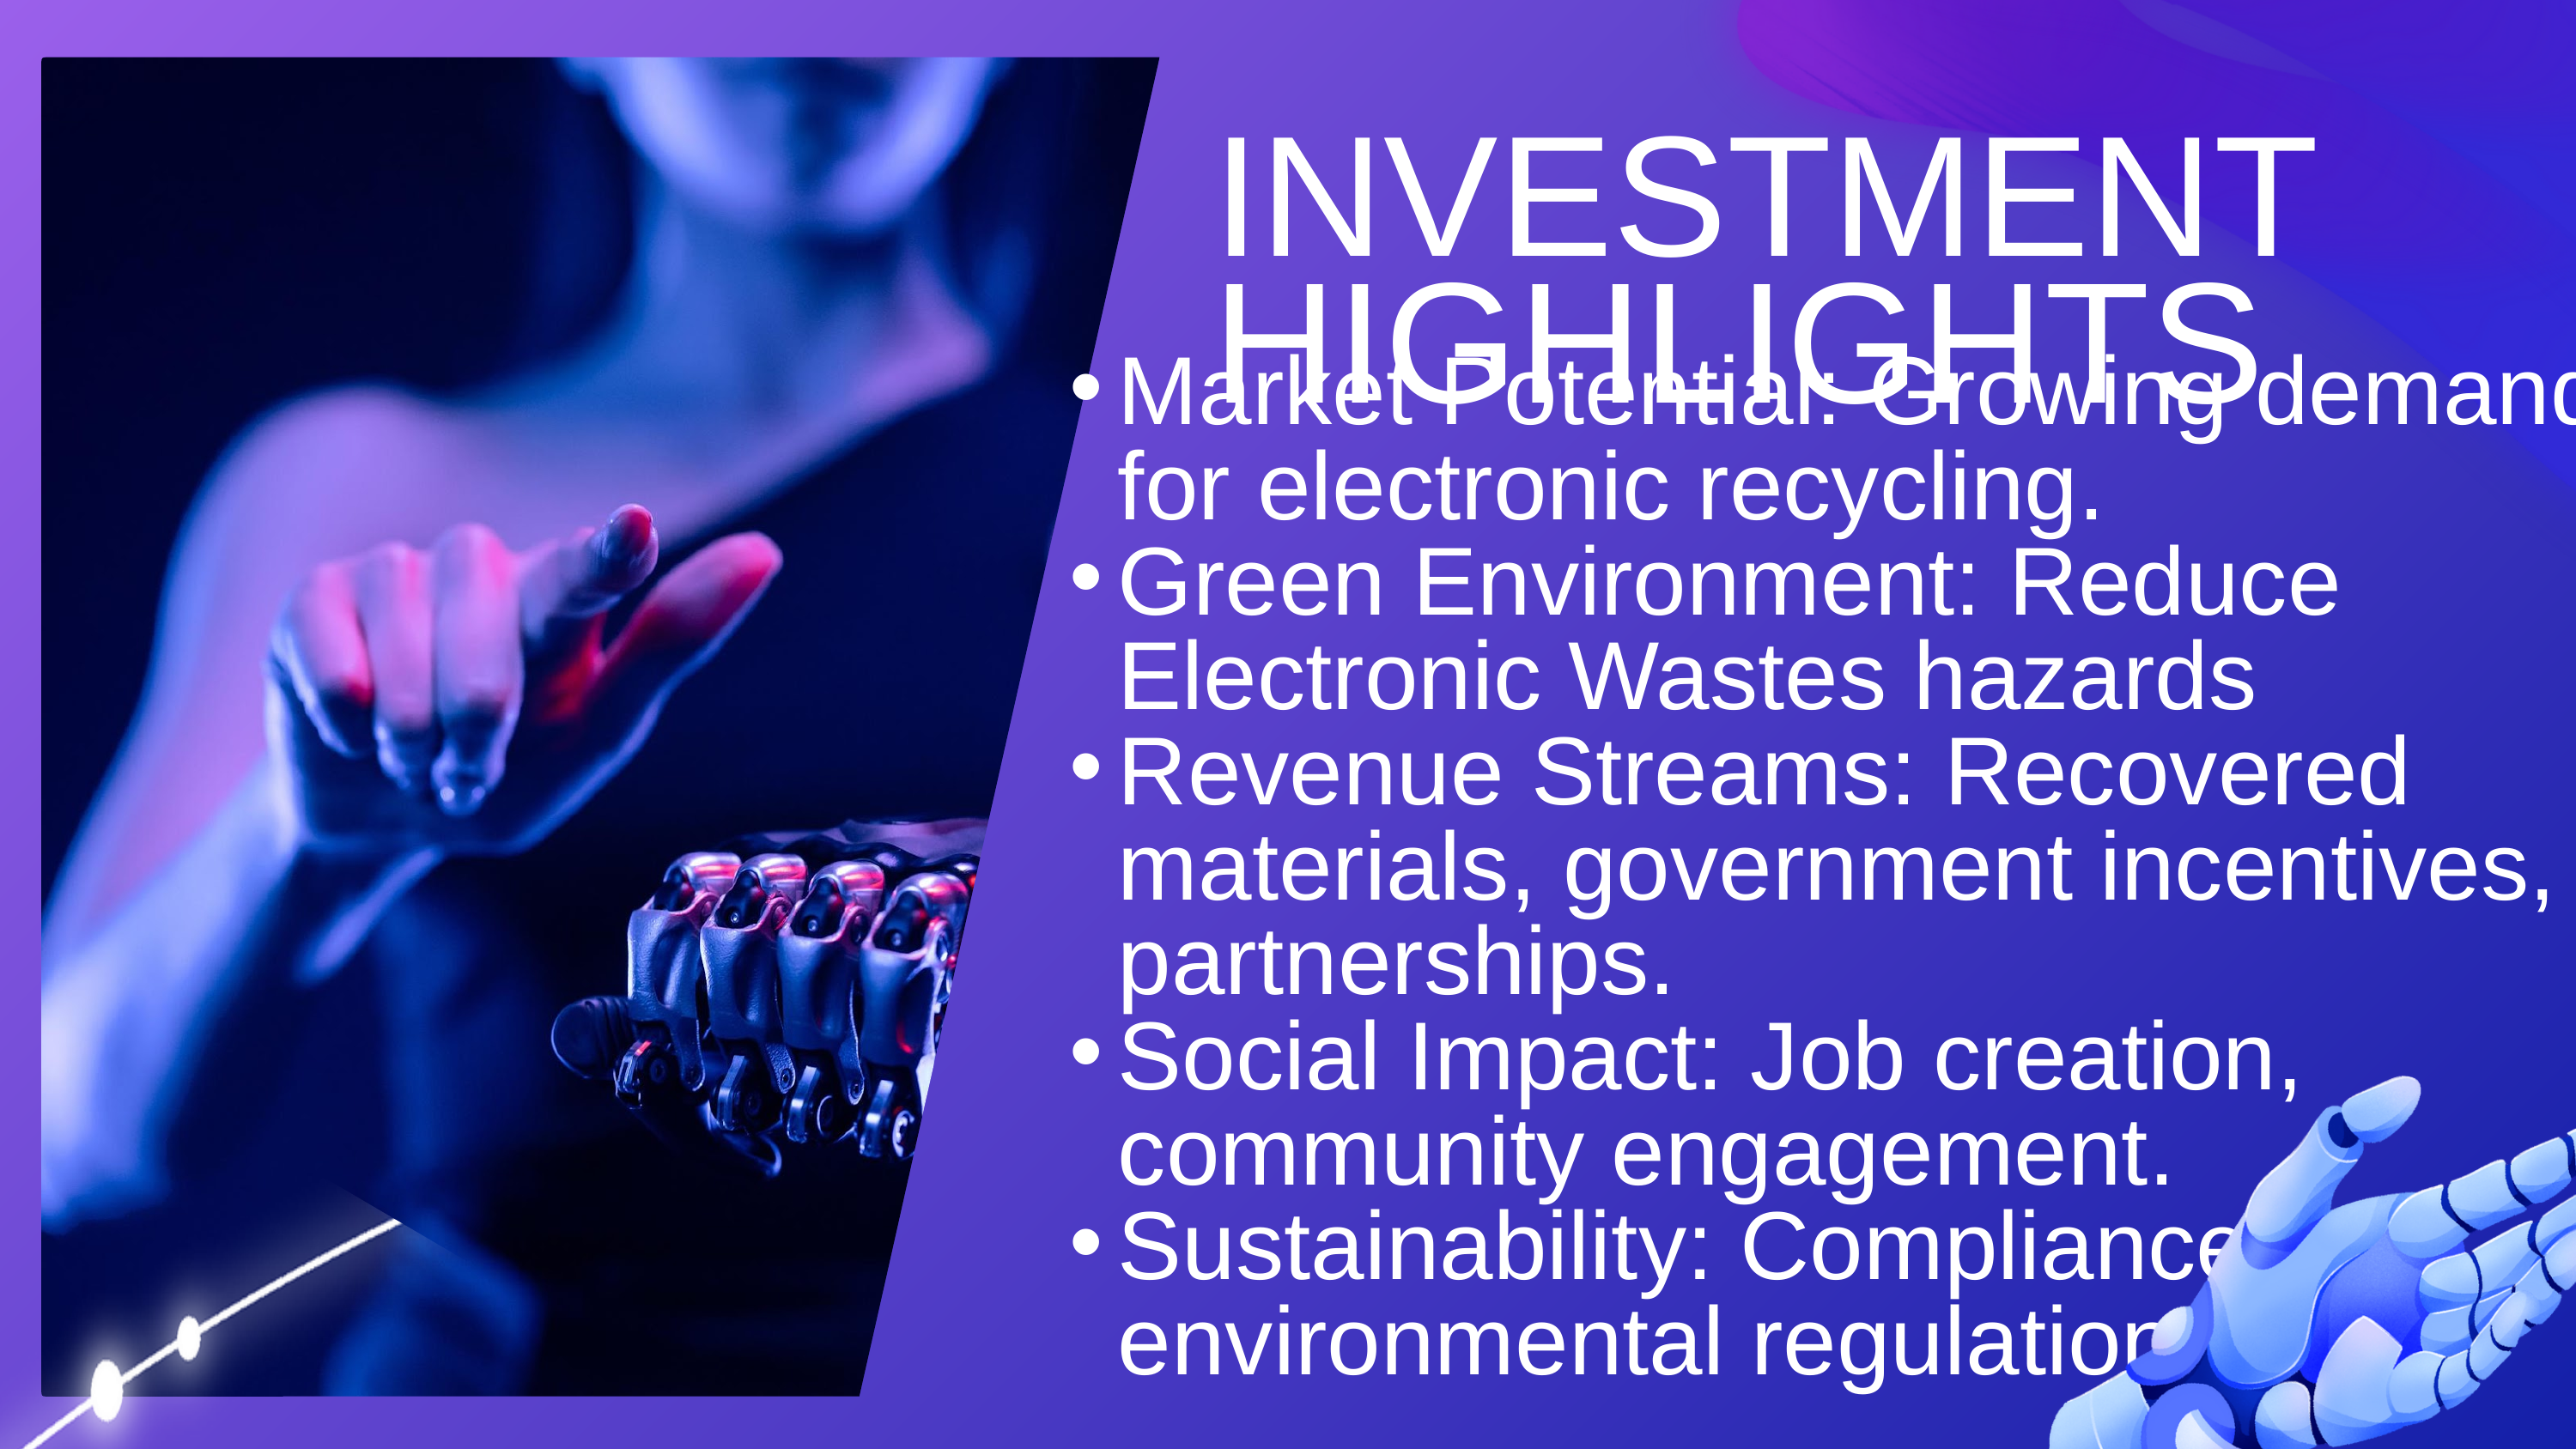

INVESTMENT HIGHLIGHTS
Market Potential: Growing demand for electronic recycling.
Green Environment: Reduce Electronic Wastes hazards
Revenue Streams: Recovered materials, government incentives, partnerships.
Social Impact: Job creation, community engagement.
Sustainability: Compliance with environmental regulations.